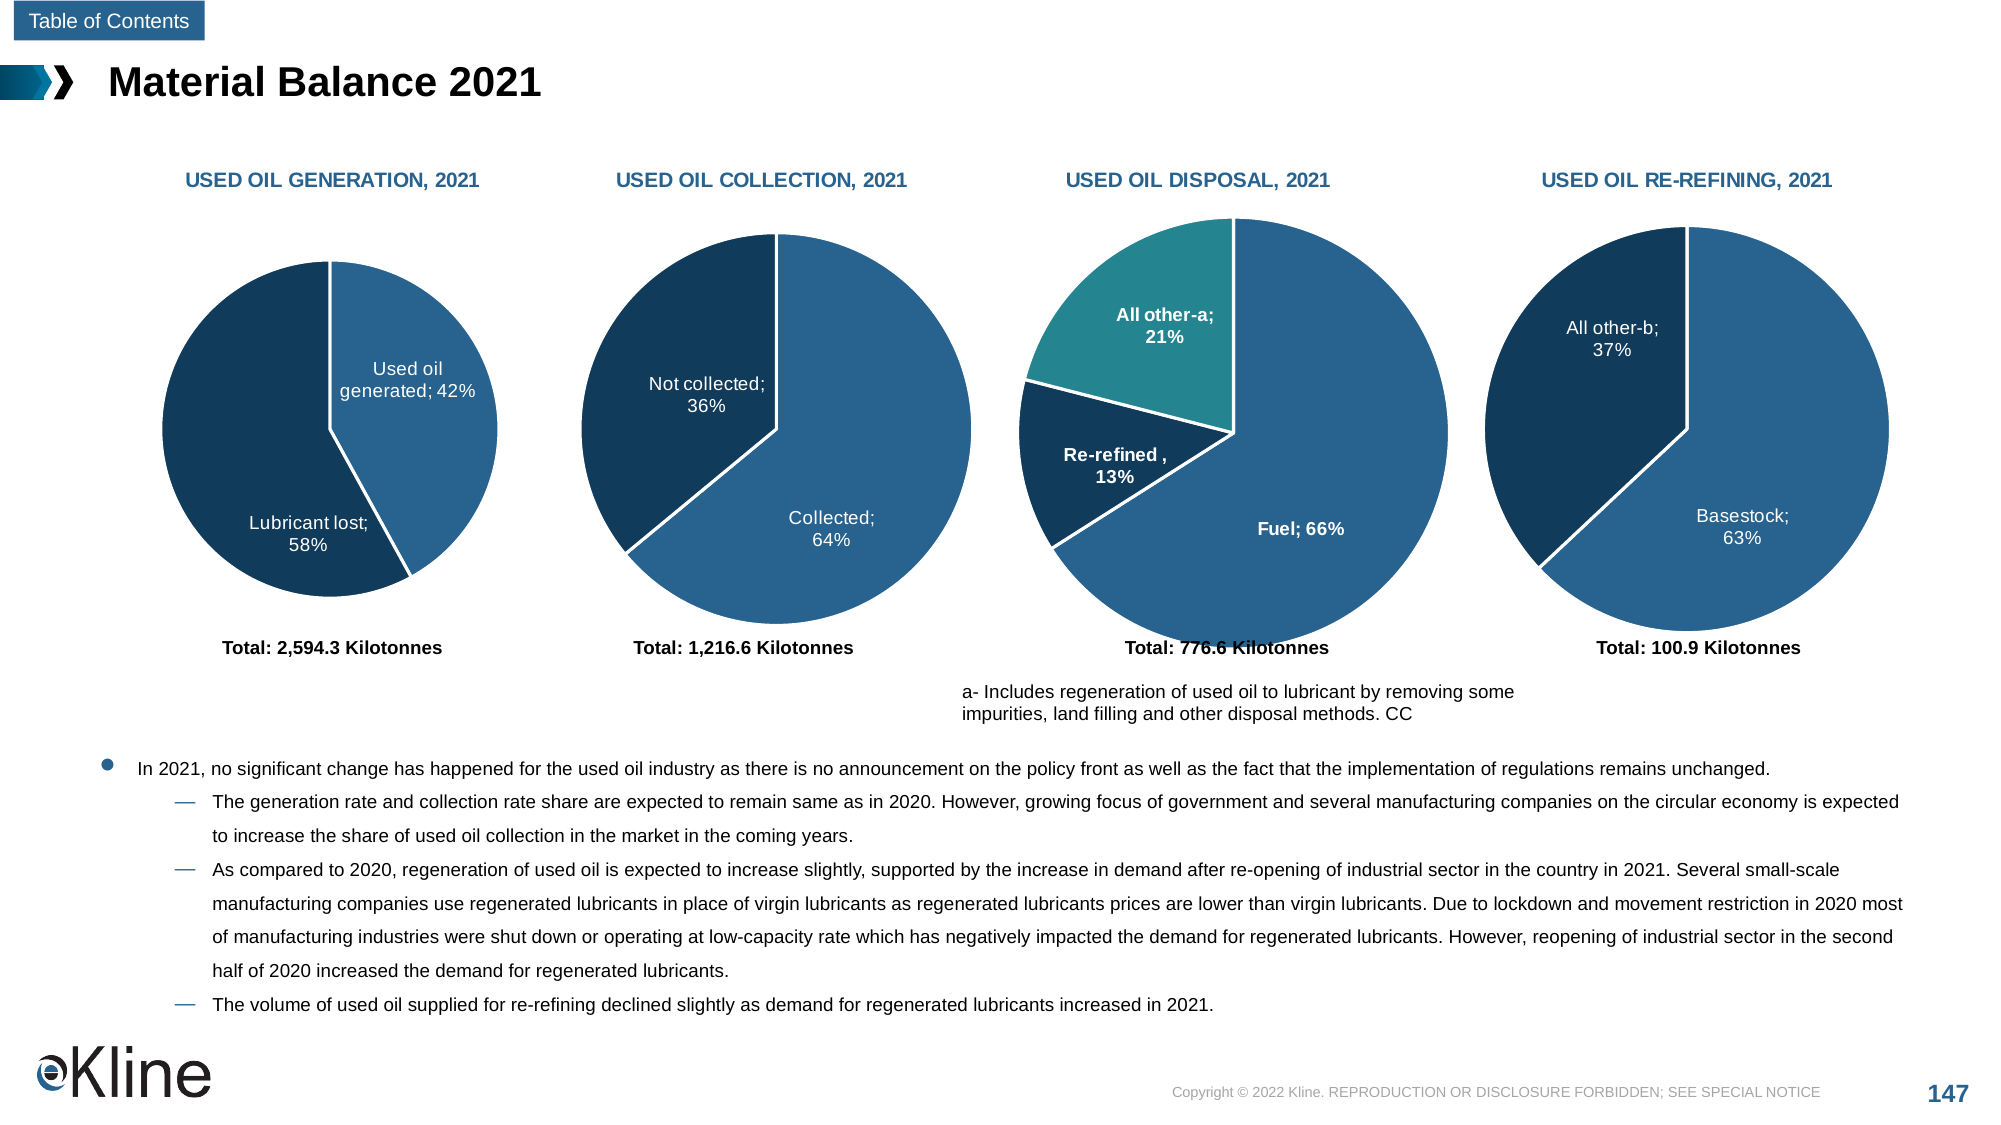

# Material Balance 2021

### Chart: USED OIL GENERATION, 2021

| Category | Sales |
|---|---|
| Used oil generated | 0.42 |
| Lubricant lost | 0.58 |

### Chart: USED OIL COLLECTION, 2021

| Category | Sales |
|---|---|
| Collected | 0.64 |
| Not collected | 0.36 |

### Chart: USED OIL DISPOSAL, 2021

| Category | Sales |
|---|---|
| Fuel | 0.66 |
| Re-refined  | 0.13 |
| All other-a | 0.21 |

### Chart: USED OIL RE-REFINING, 2021

| Category | Sales |
|---|---|
| Basestock | 0.63 |
| All other-b | 0.37 |
Total: 2,594.3 Kilotonnes
Total: 1,216.6 Kilotonnes
Total: 776.6 Kilotonnes
Total: 100.9 Kilotonnes
a- Includes regeneration of used oil to lubricant by removing some impurities, land filling and other disposal methods. CC
In 2021, no significant change has happened for the used oil industry as there is no announcement on the policy front as well as the fact that the implementation of regulations remains unchanged.
The generation rate and collection rate share are expected to remain same as in 2020. However, growing focus of government and several manufacturing companies on the circular economy is expected to increase the share of used oil collection in the market in the coming years.
As compared to 2020, regeneration of used oil is expected to increase slightly, supported by the increase in demand after re-opening of industrial sector in the country in 2021. Several small-scale manufacturing companies use regenerated lubricants in place of virgin lubricants as regenerated lubricants prices are lower than virgin lubricants. Due to lockdown and movement restriction in 2020 most of manufacturing industries were shut down or operating at low-capacity rate which has negatively impacted the demand for regenerated lubricants. However, reopening of industrial sector in the second half of 2020 increased the demand for regenerated lubricants.
The volume of used oil supplied for re-refining declined slightly as demand for regenerated lubricants increased in 2021.